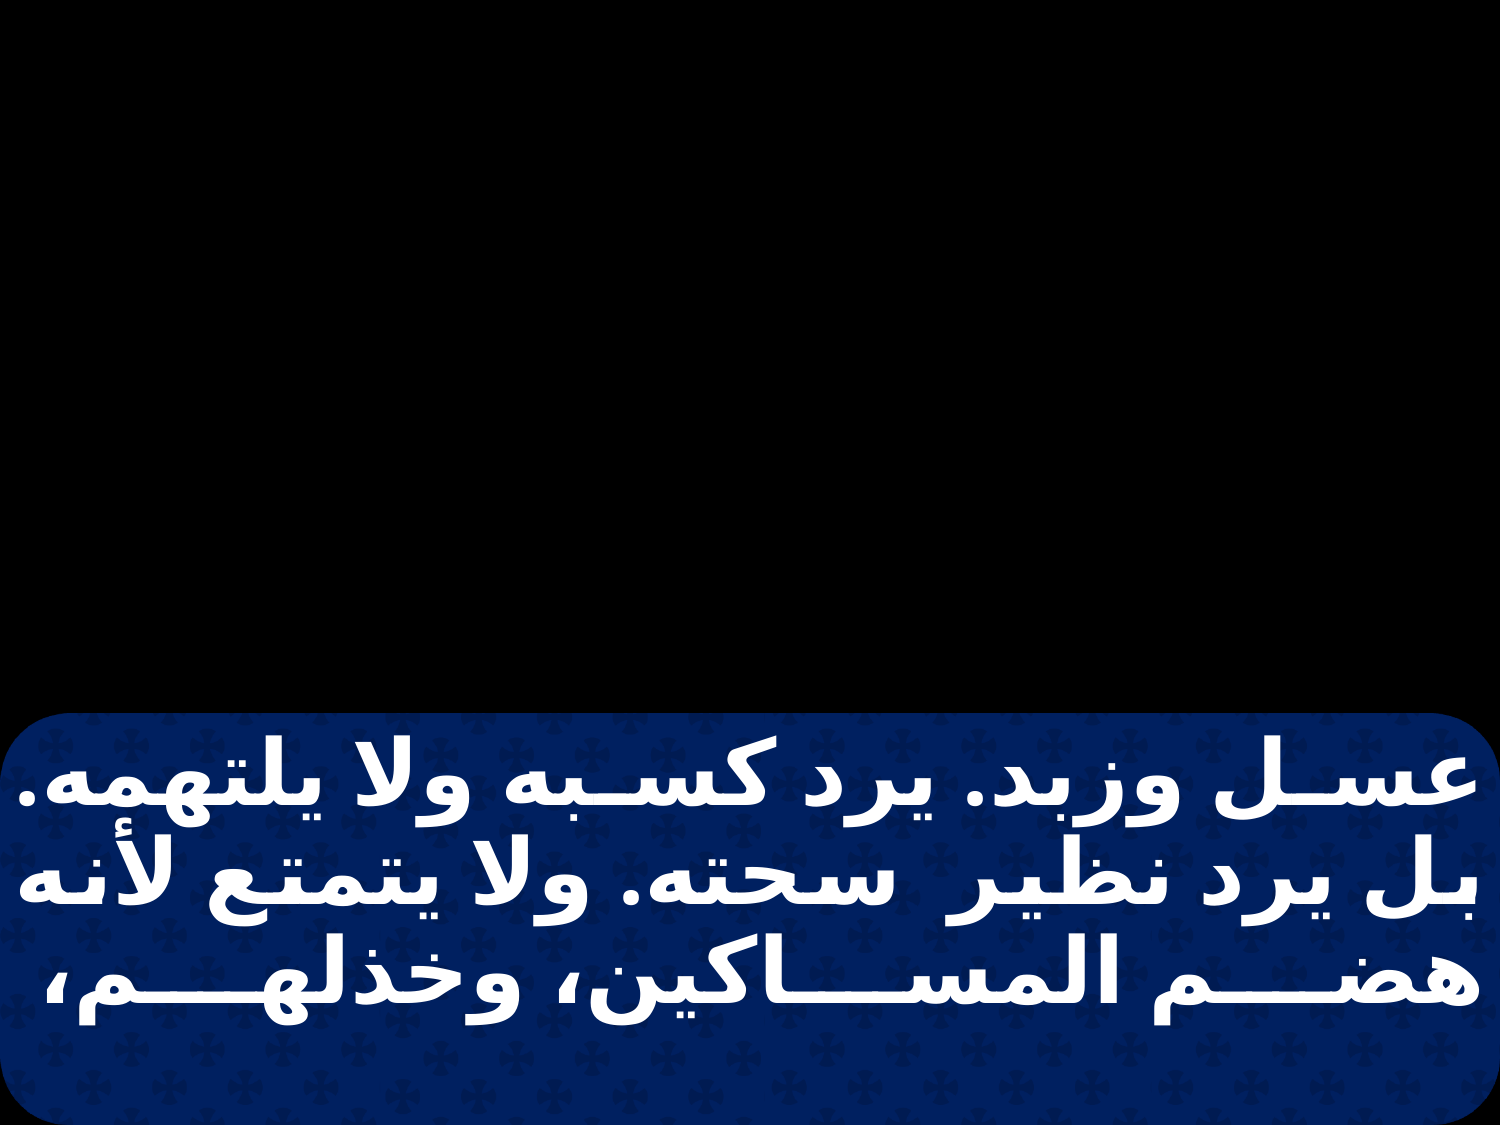

عسل وزبد. يرد كسبه ولا يلتهمه. بل يرد نظير  سحته. ولا يتمتع لأنه هضم المساكين، وخذلهم،